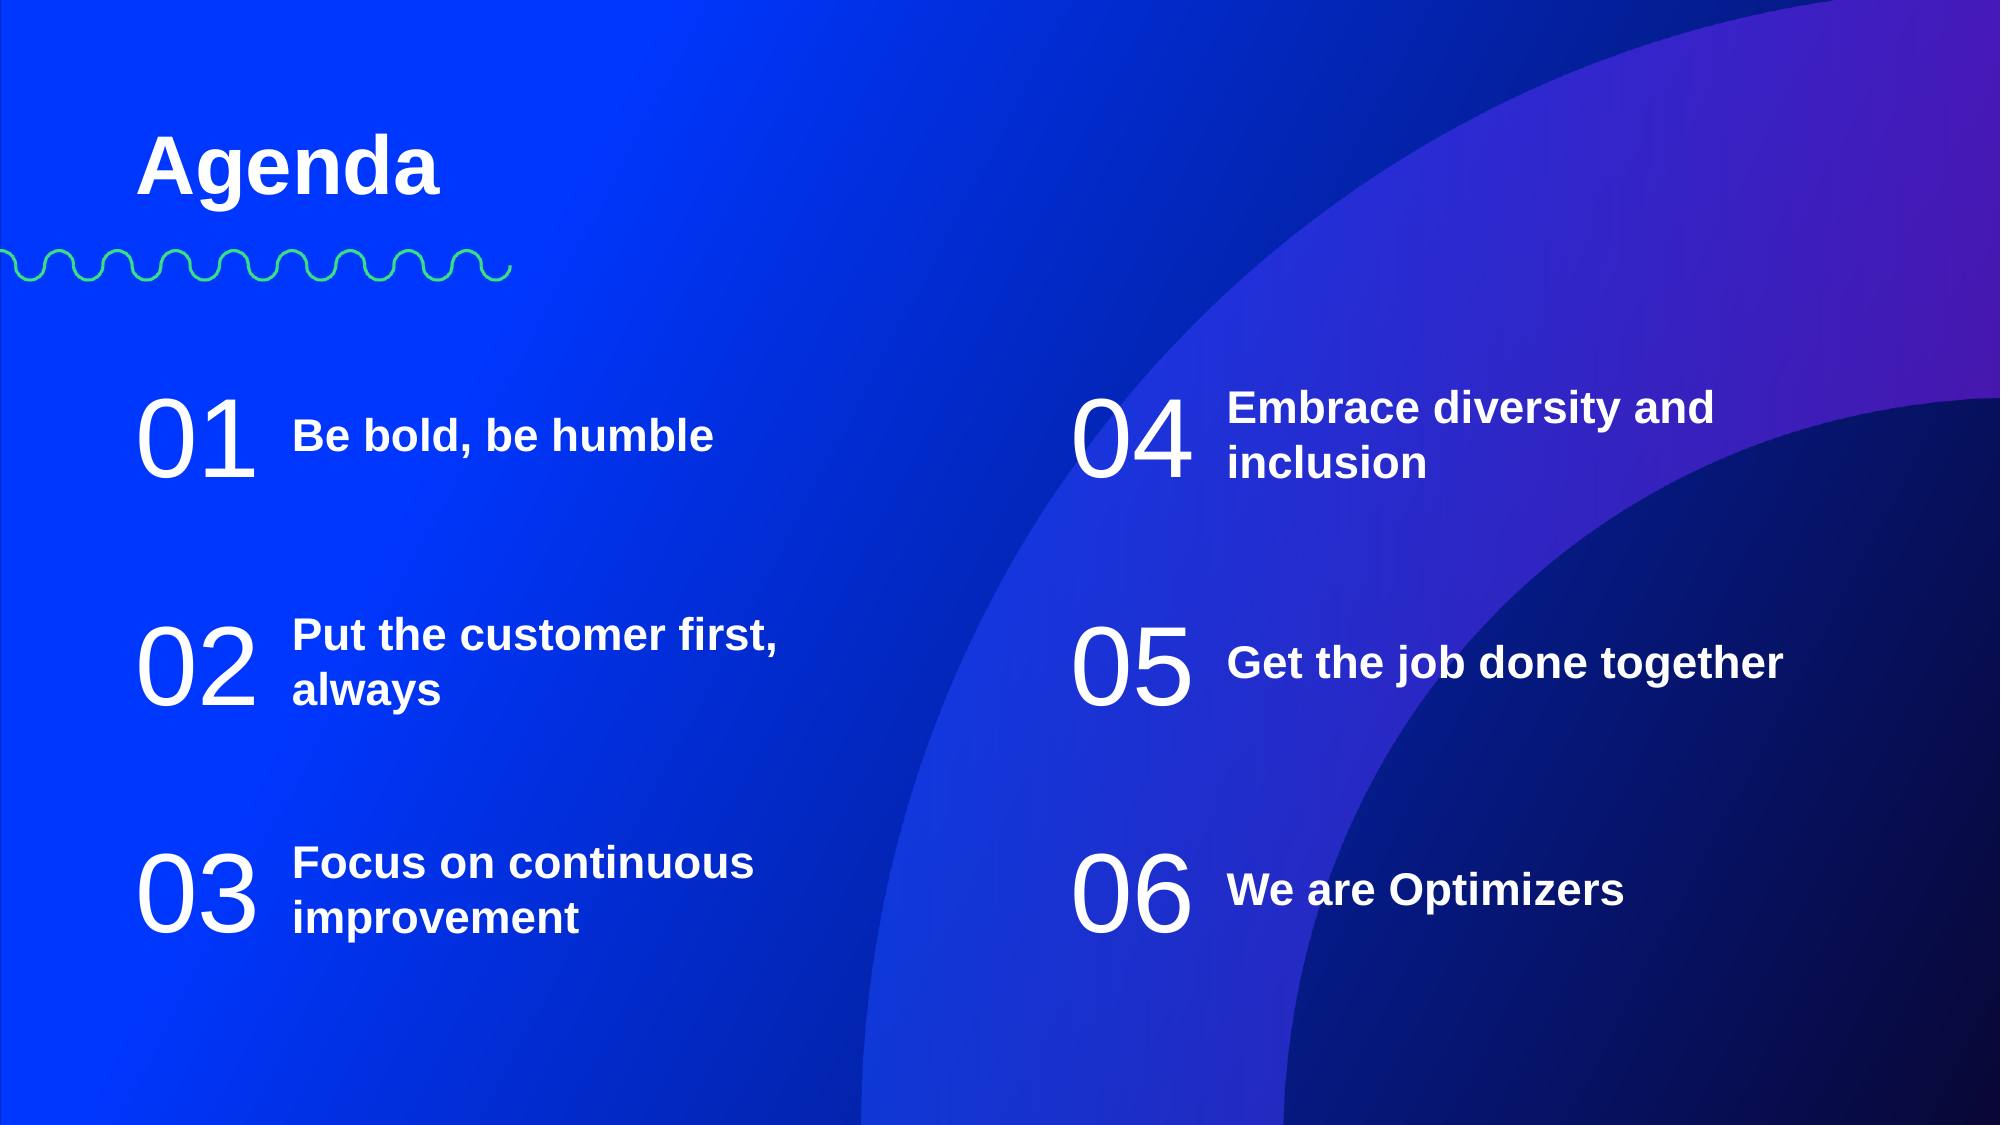

Agenda
01
04
Be bold, be humble
Embrace diversity and  inclusion
Put the customer first, always
Get the job done together
02
05
03
Focus on continuous improvement
06
We are Optimizers